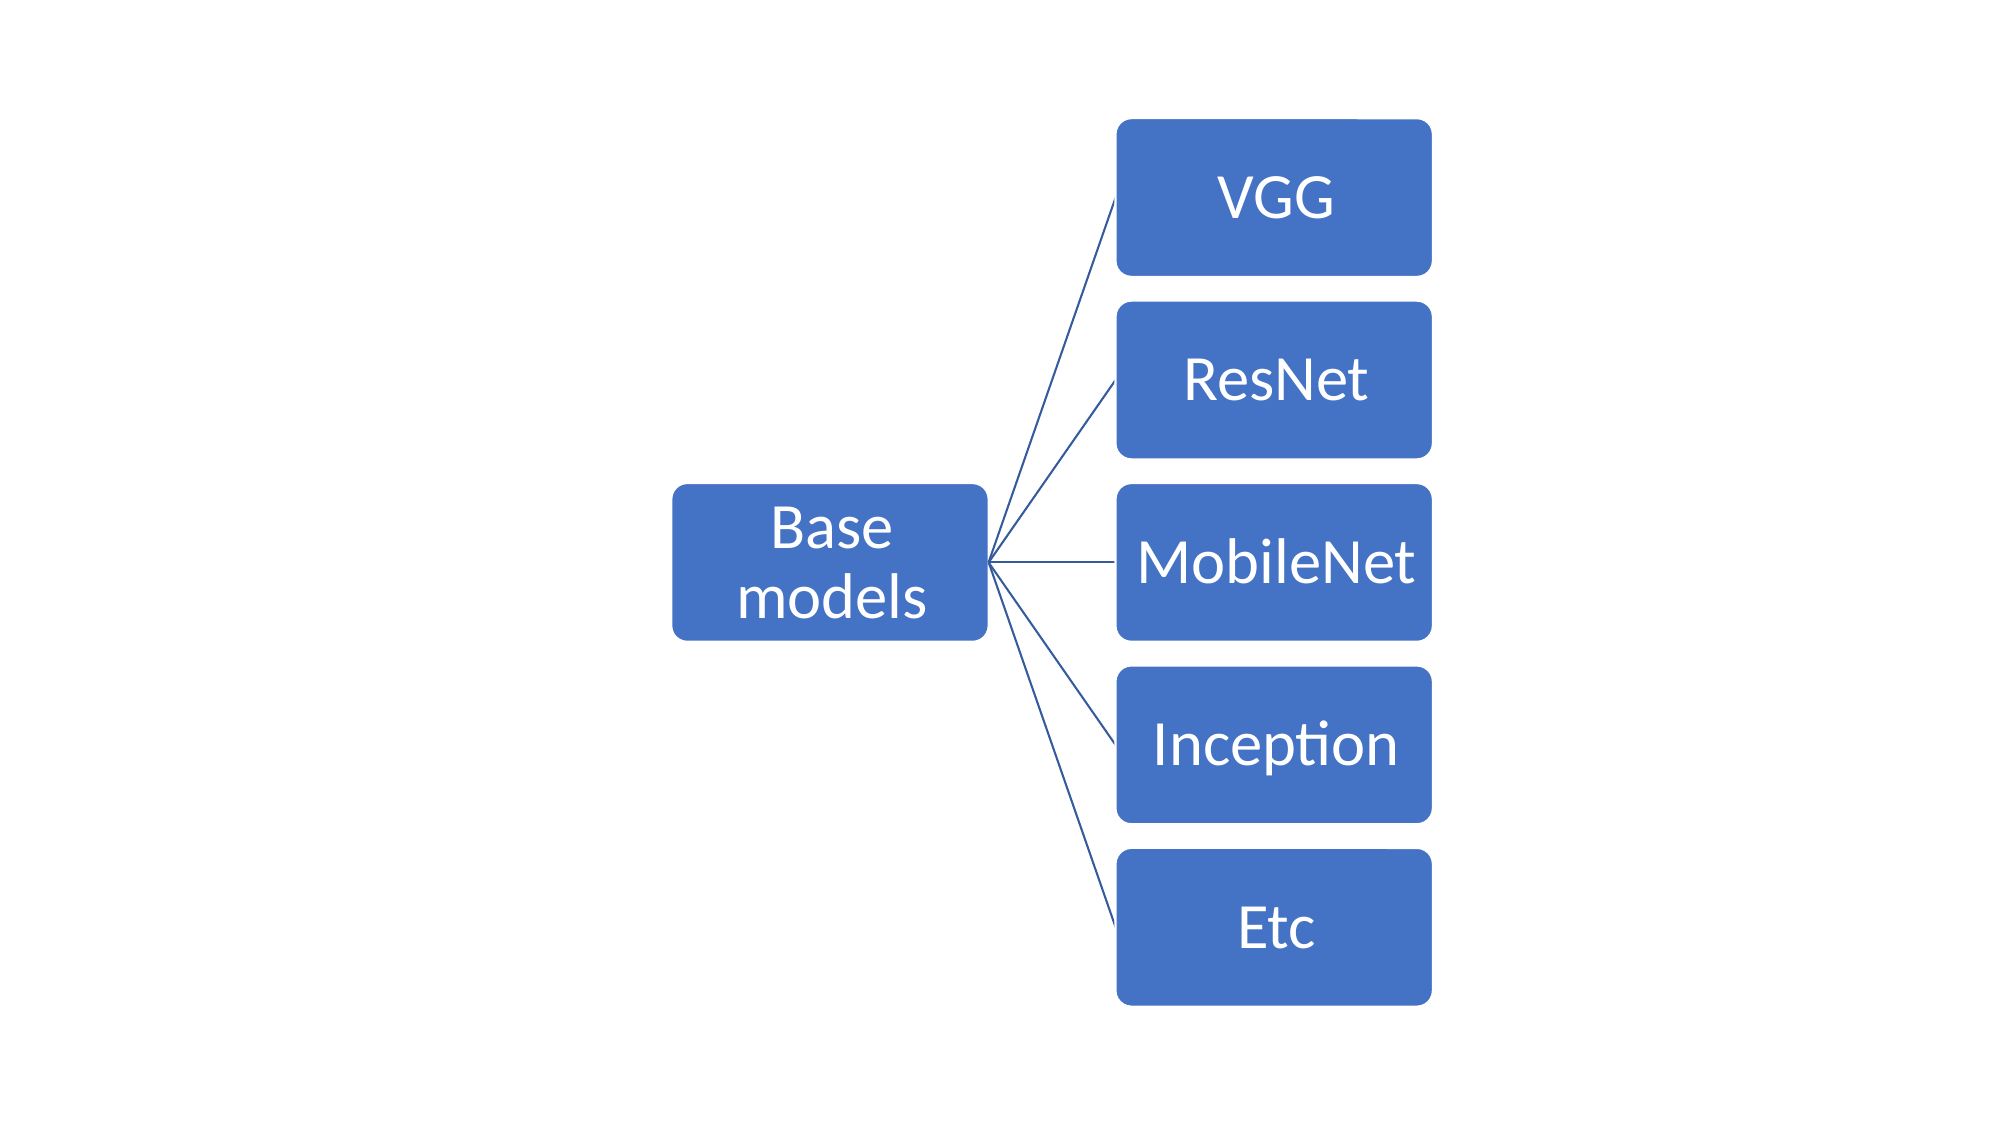

Base models

VGG

ResNet

MobileNet

Inception

Etc